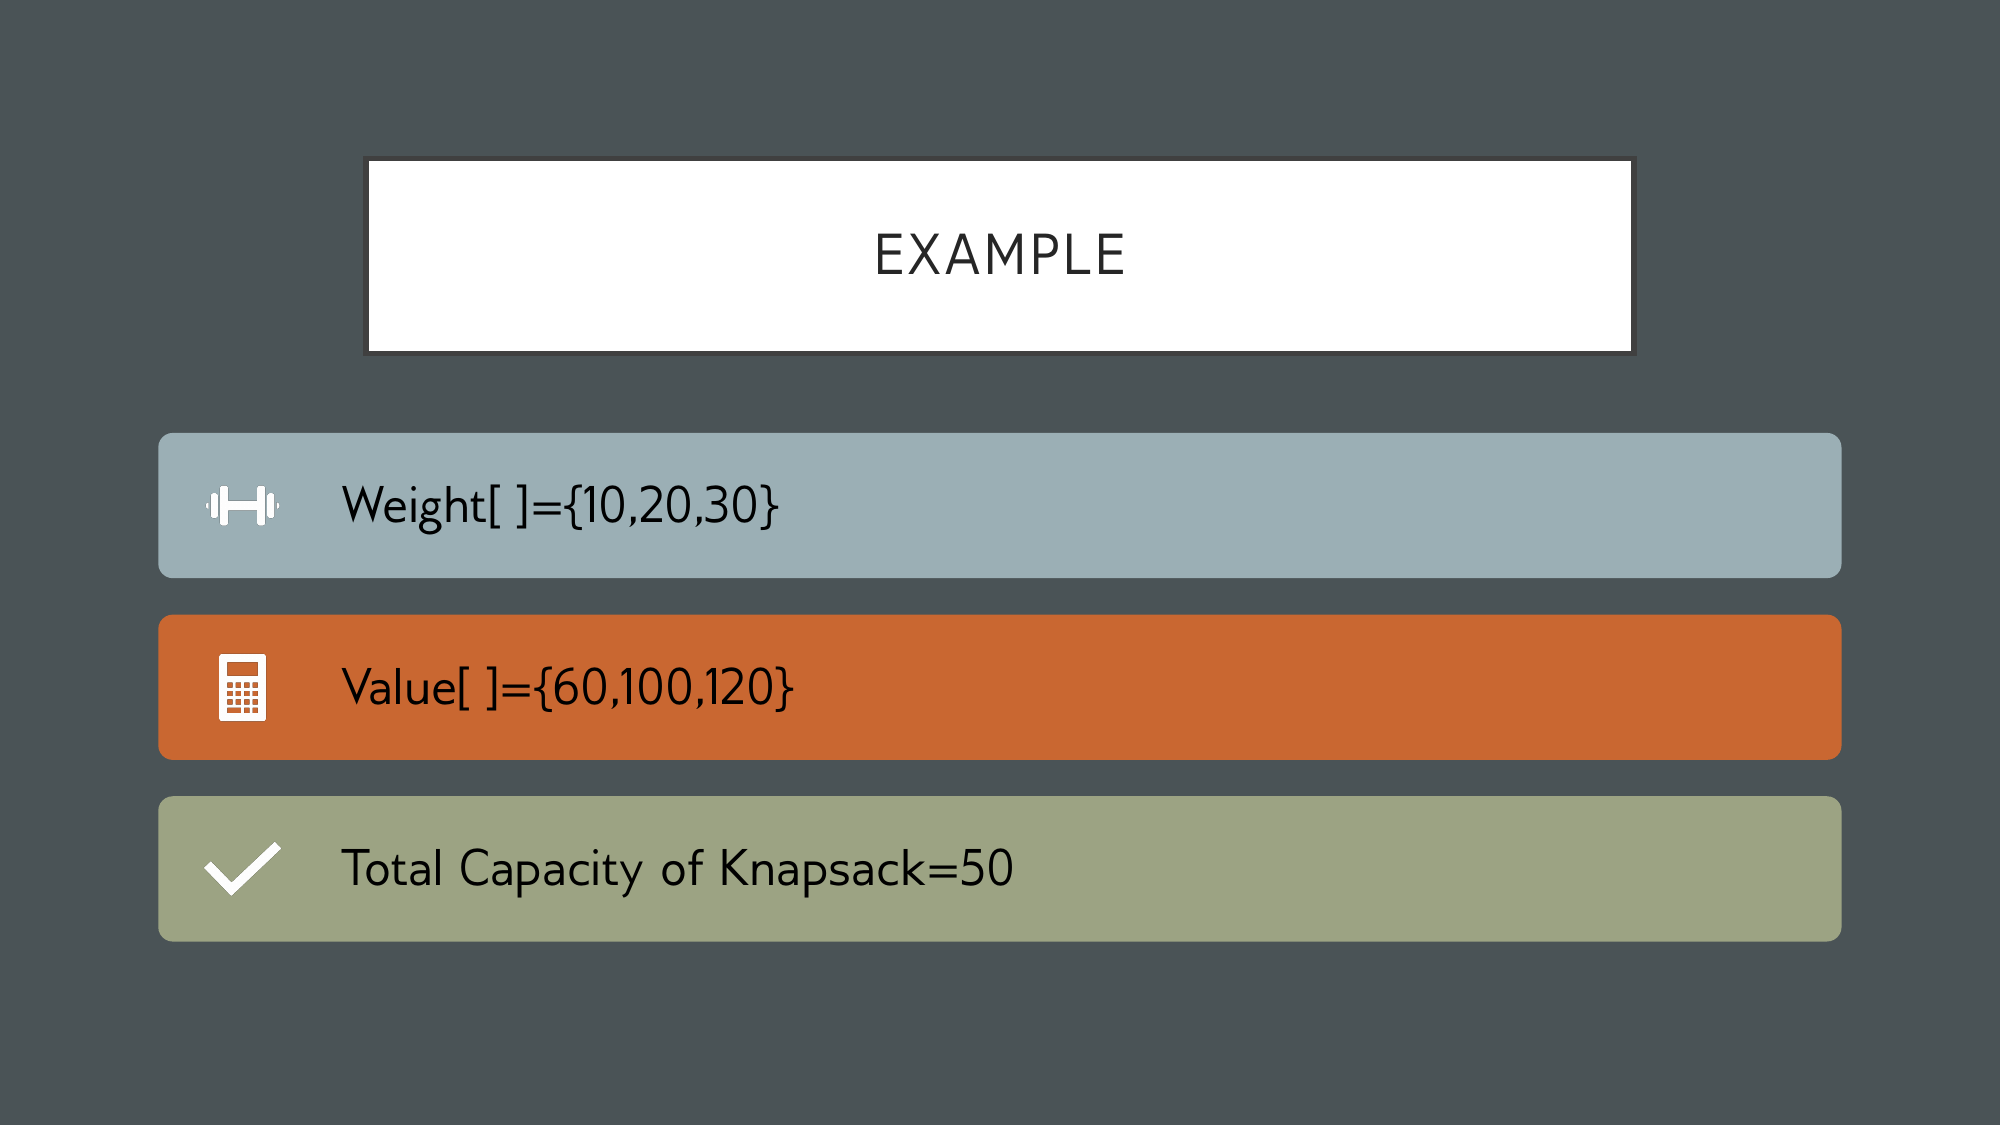

# Example
Weight[ ]={10,20,30}
Value[ ]={60,100,120}
Total Capacity of Knapsack=50